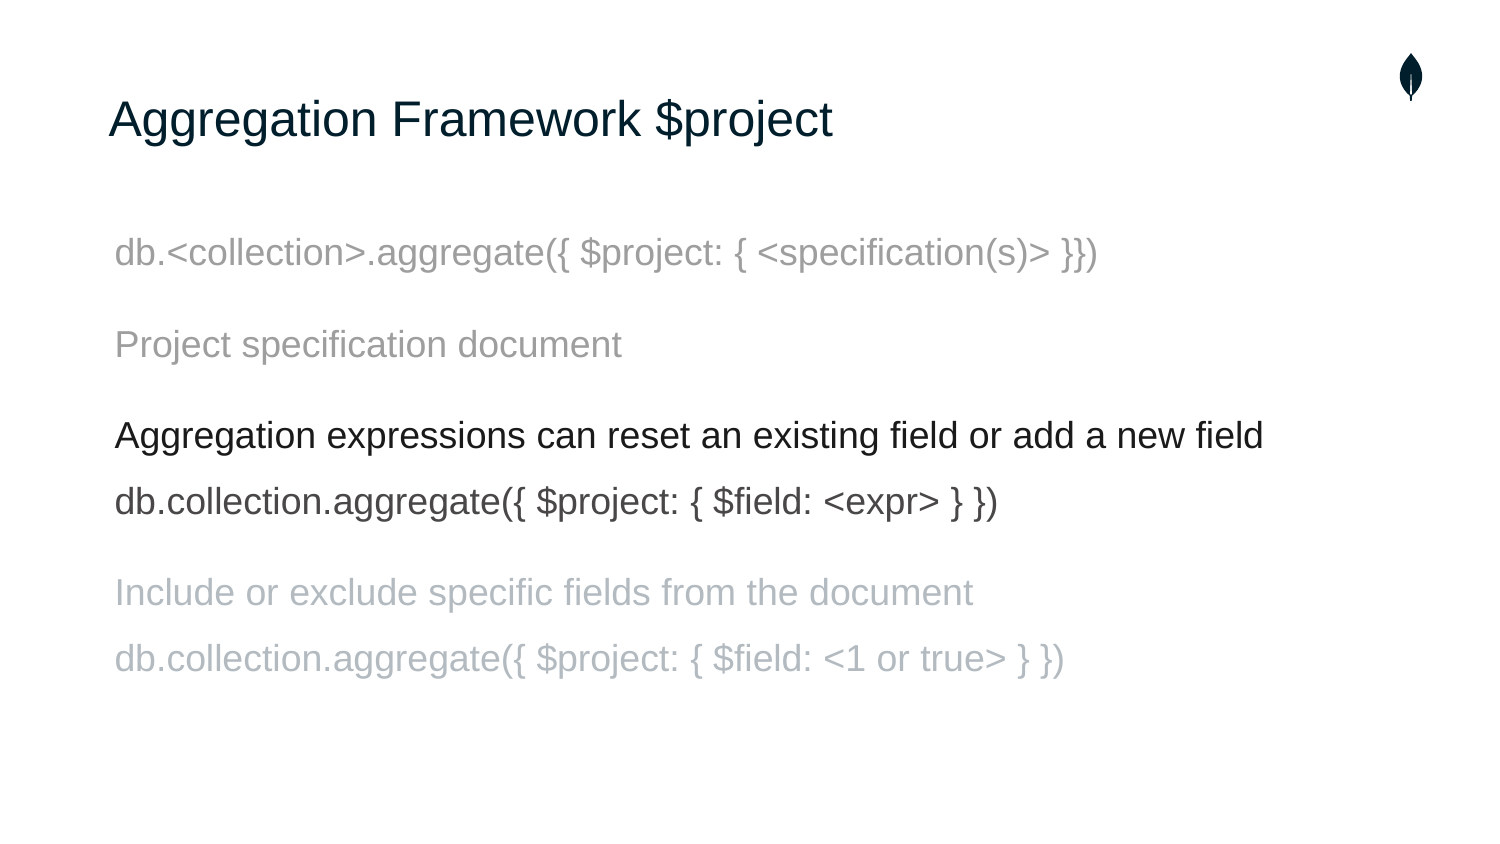

Aggregation Framework $project
db.<collection>.aggregate({ $project: { <specification(s)> }})
Project specification document
Aggregation expressions can reset an existing field or add a new field
db.collection.aggregate({ $project: { $field: <expr> } })
Include or exclude specific fields from the document
db.collection.aggregate({ $project: { $field: <1 or true> } })